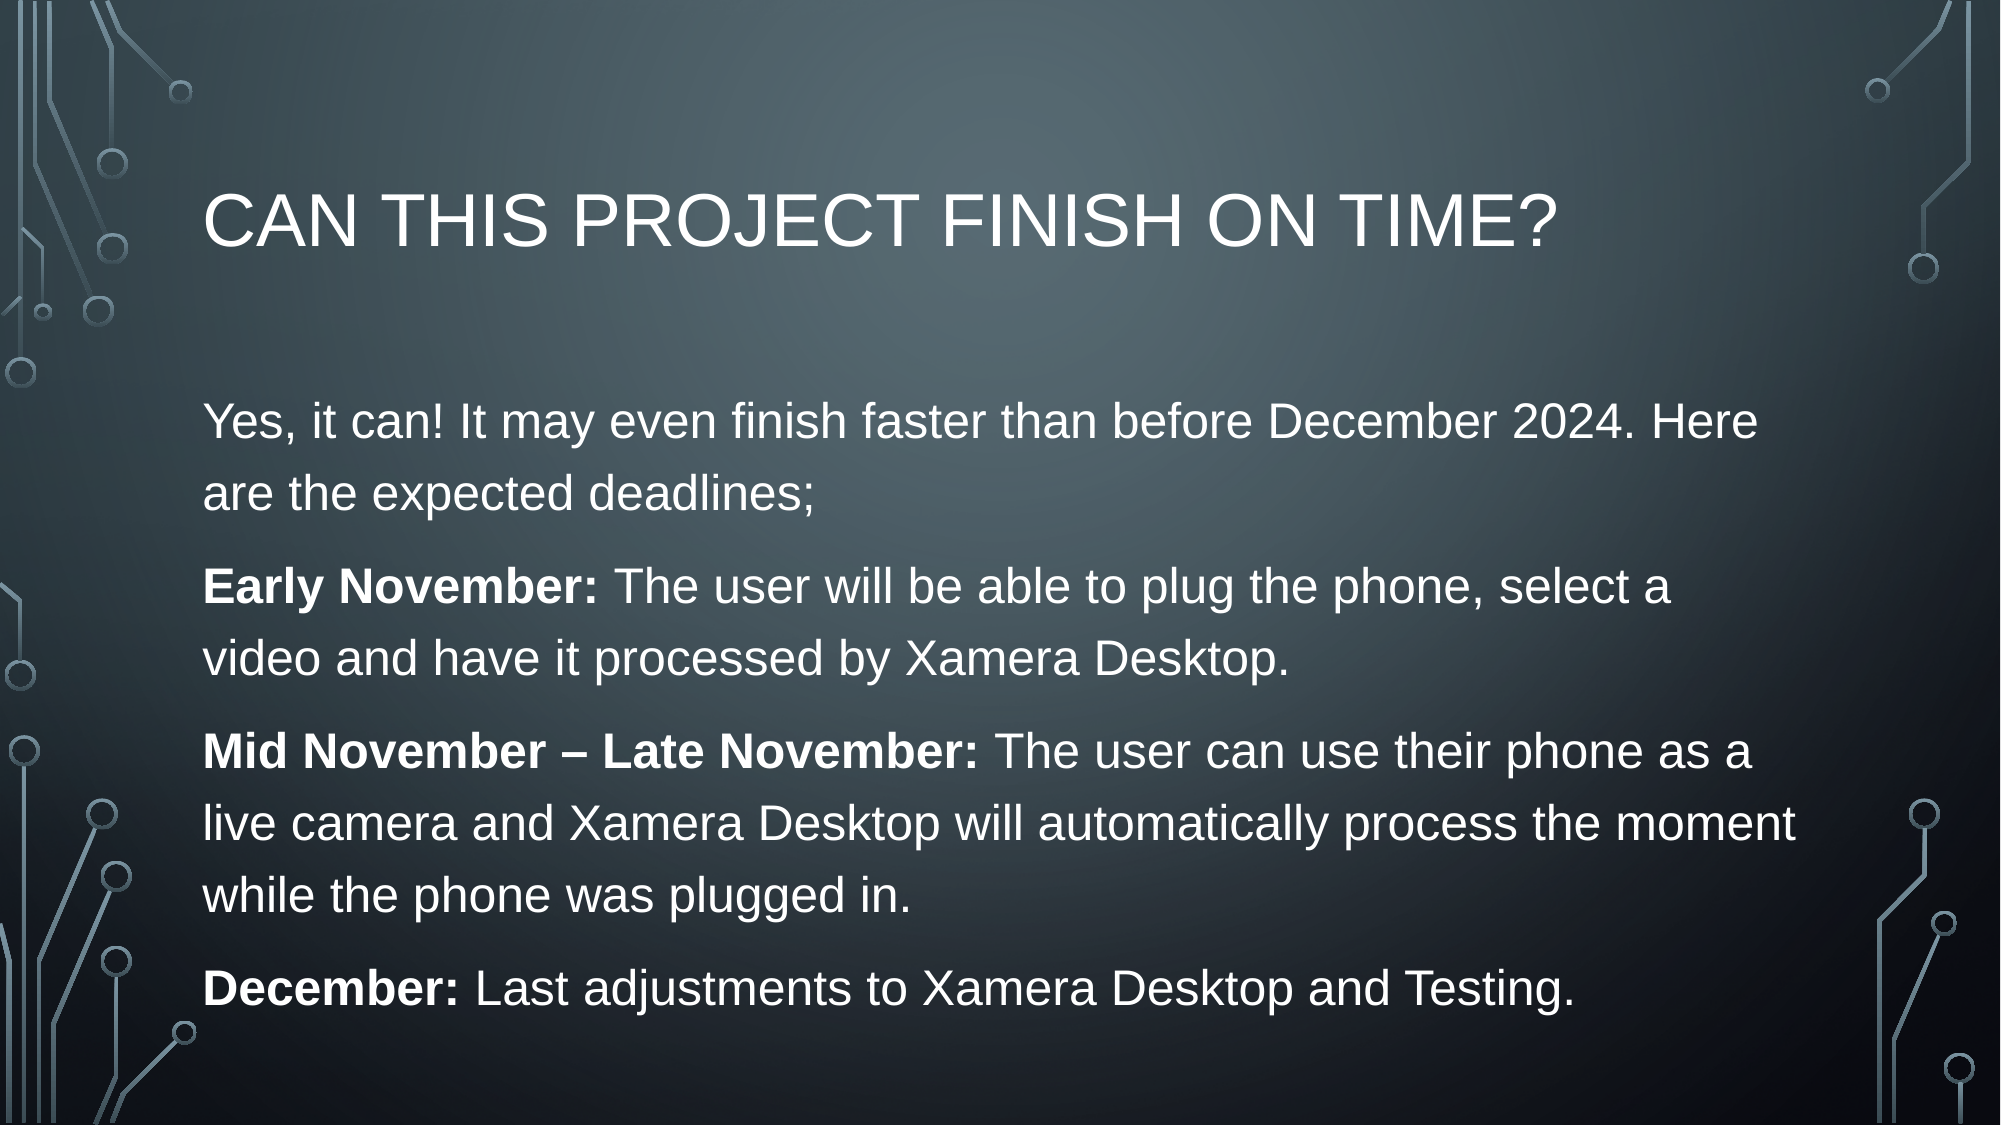

# Can this project finish on time?
Yes, it can! It may even finish faster than before December 2024. Here are the expected deadlines;
Early November: The user will be able to plug the phone, select a video and have it processed by Xamera Desktop.
Mid November – Late November: The user can use their phone as a live camera and Xamera Desktop will automatically process the moment while the phone was plugged in.
December: Last adjustments to Xamera Desktop and Testing.